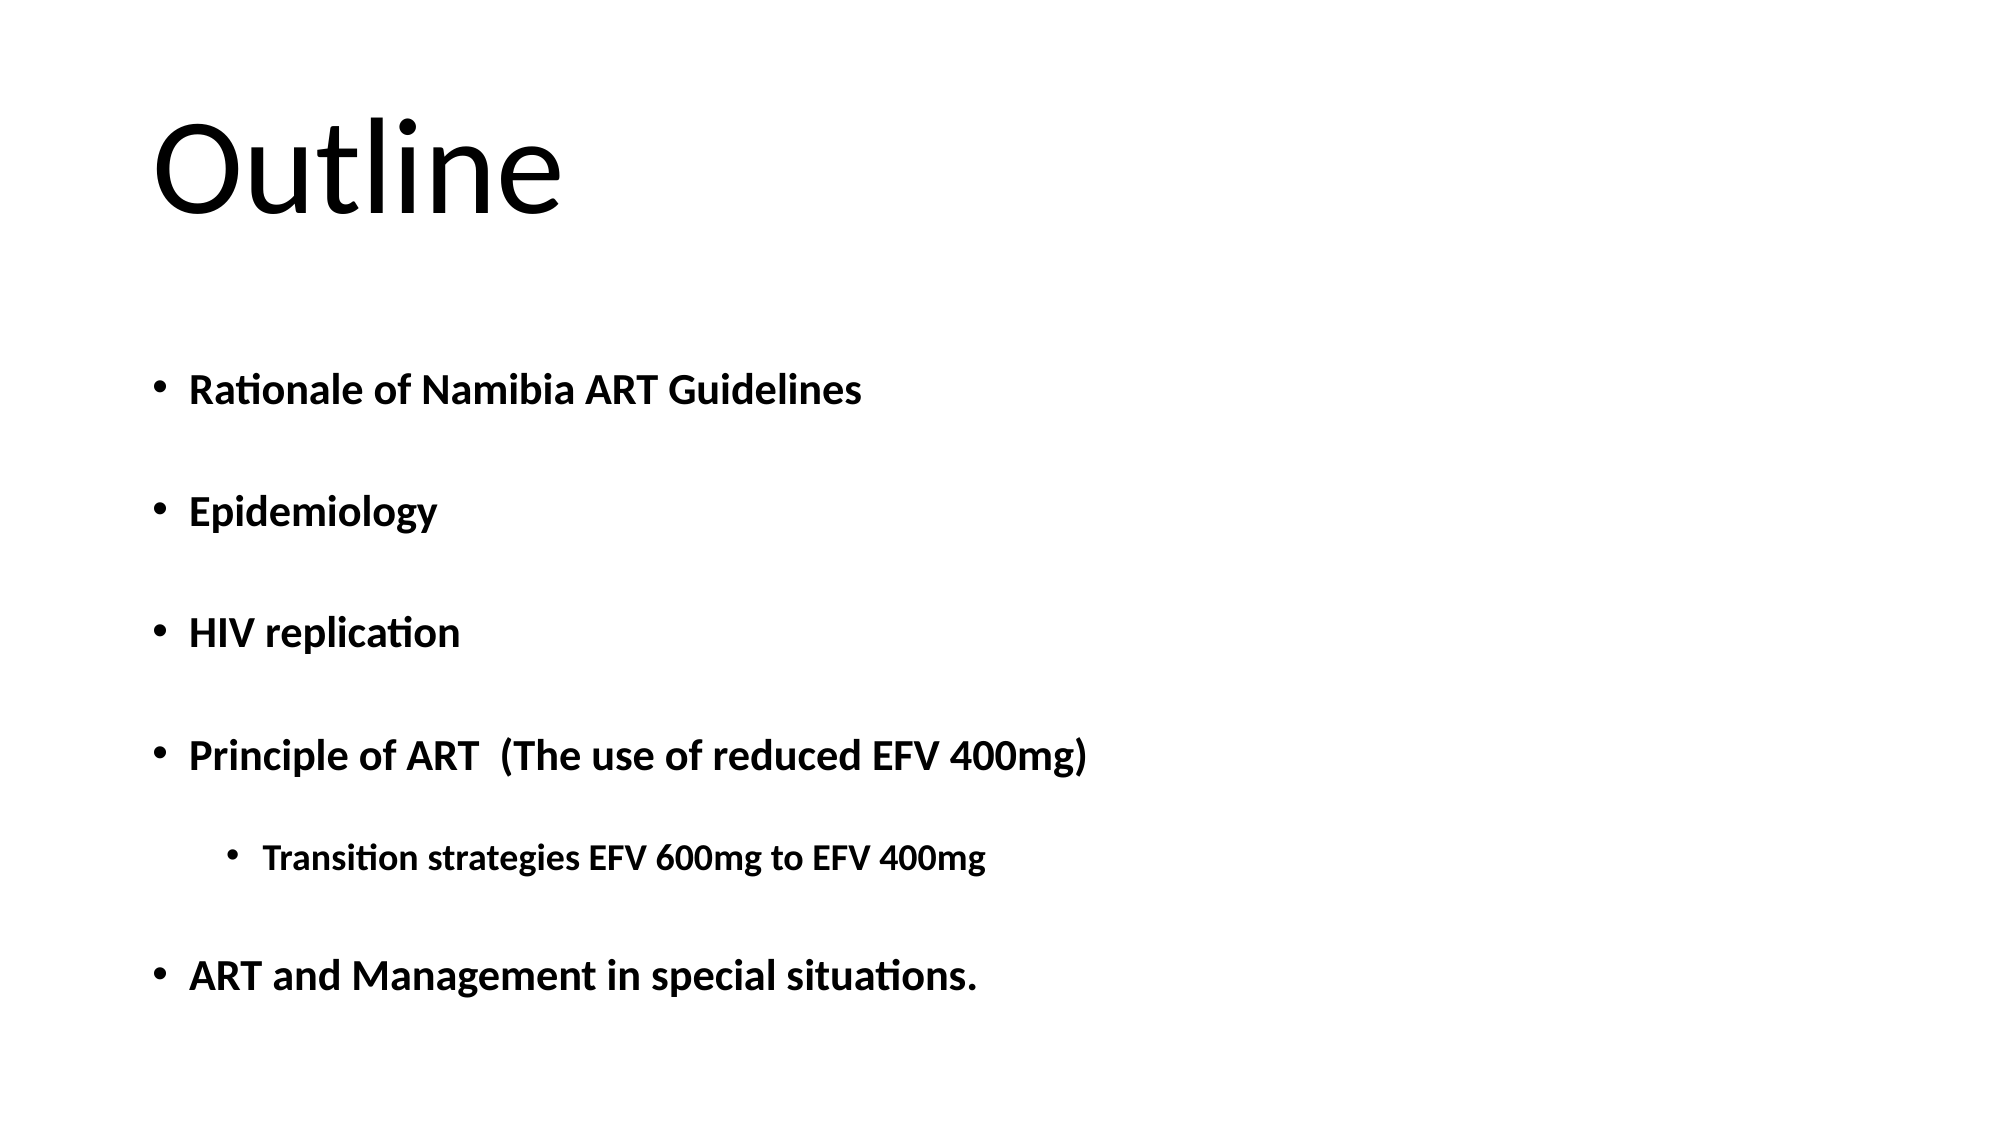

# Outline
Rationale of Namibia ART Guidelines
Epidemiology
HIV replication
Principle of ART  (The use of reduced EFV 400mg)
Transition strategies EFV 600mg to EFV 400mg
ART and Management in special situations.